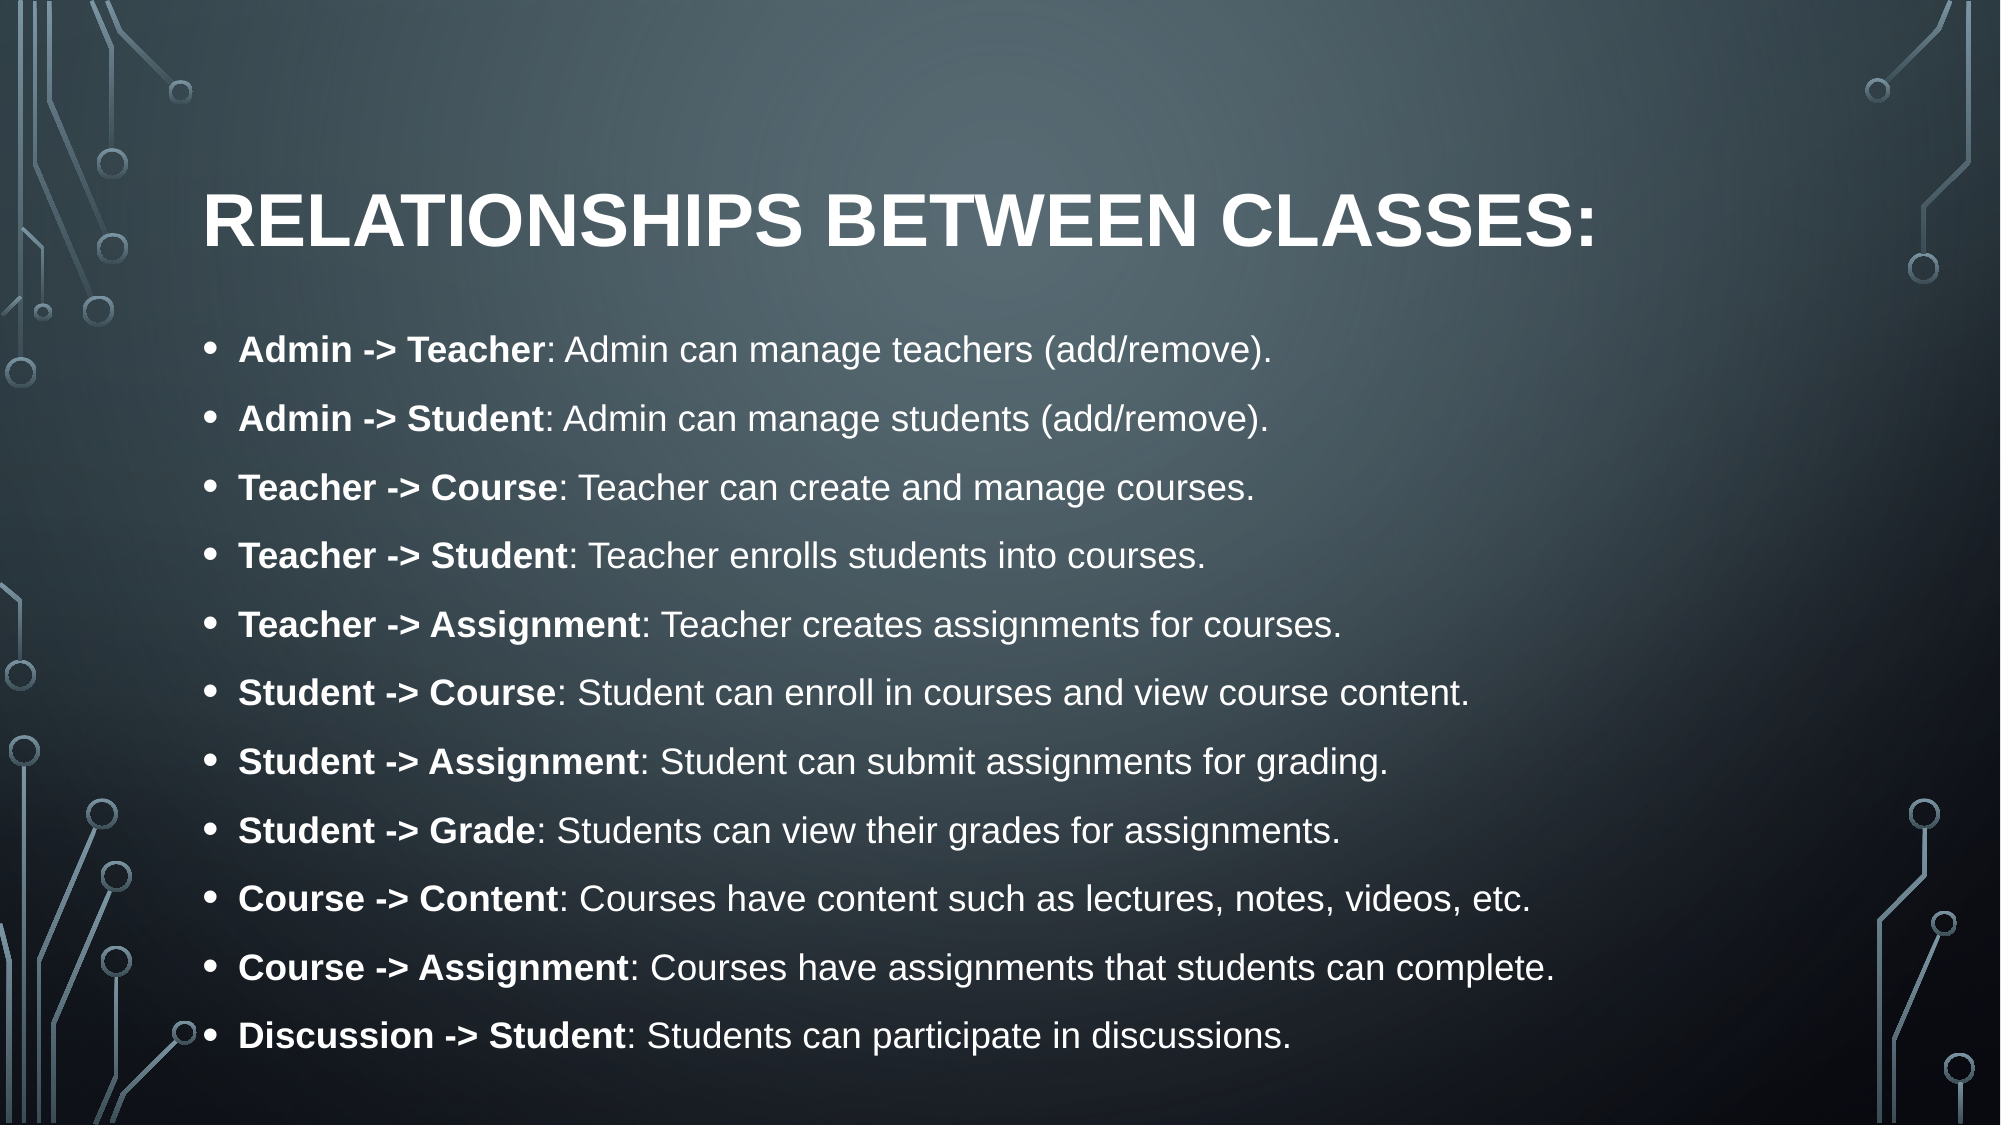

# Relationships Between Classes:
Admin -> Teacher: Admin can manage teachers (add/remove).
Admin -> Student: Admin can manage students (add/remove).
Teacher -> Course: Teacher can create and manage courses.
Teacher -> Student: Teacher enrolls students into courses.
Teacher -> Assignment: Teacher creates assignments for courses.
Student -> Course: Student can enroll in courses and view course content.
Student -> Assignment: Student can submit assignments for grading.
Student -> Grade: Students can view their grades for assignments.
Course -> Content: Courses have content such as lectures, notes, videos, etc.
Course -> Assignment: Courses have assignments that students can complete.
Discussion -> Student: Students can participate in discussions.